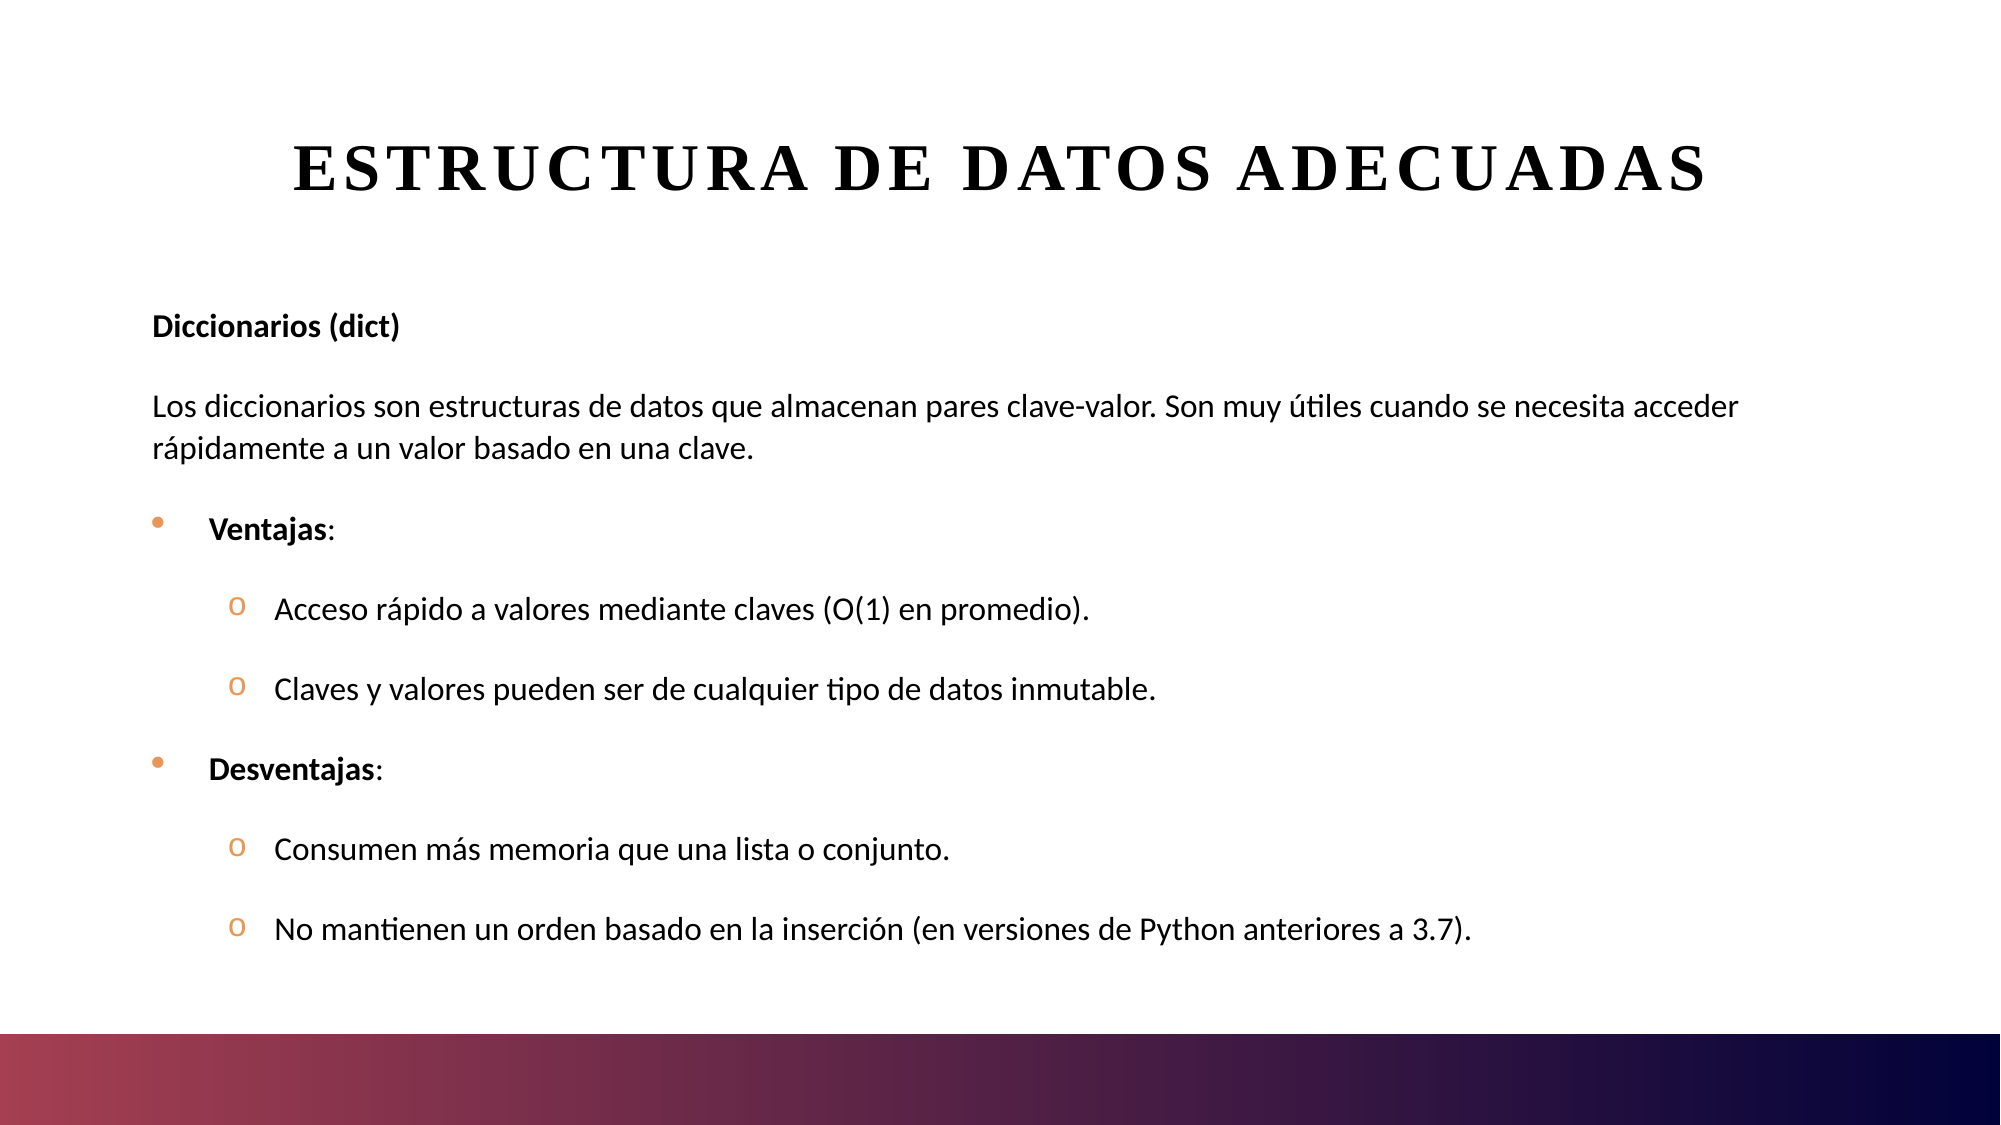

# Estructura de datos adecuadas
Diccionarios (dict)
Los diccionarios son estructuras de datos que almacenan pares clave-valor. Son muy útiles cuando se necesita acceder rápidamente a un valor basado en una clave.
Ventajas:
Acceso rápido a valores mediante claves (O(1) en promedio).
Claves y valores pueden ser de cualquier tipo de datos inmutable.
Desventajas:
Consumen más memoria que una lista o conjunto.
No mantienen un orden basado en la inserción (en versiones de Python anteriores a 3.7).